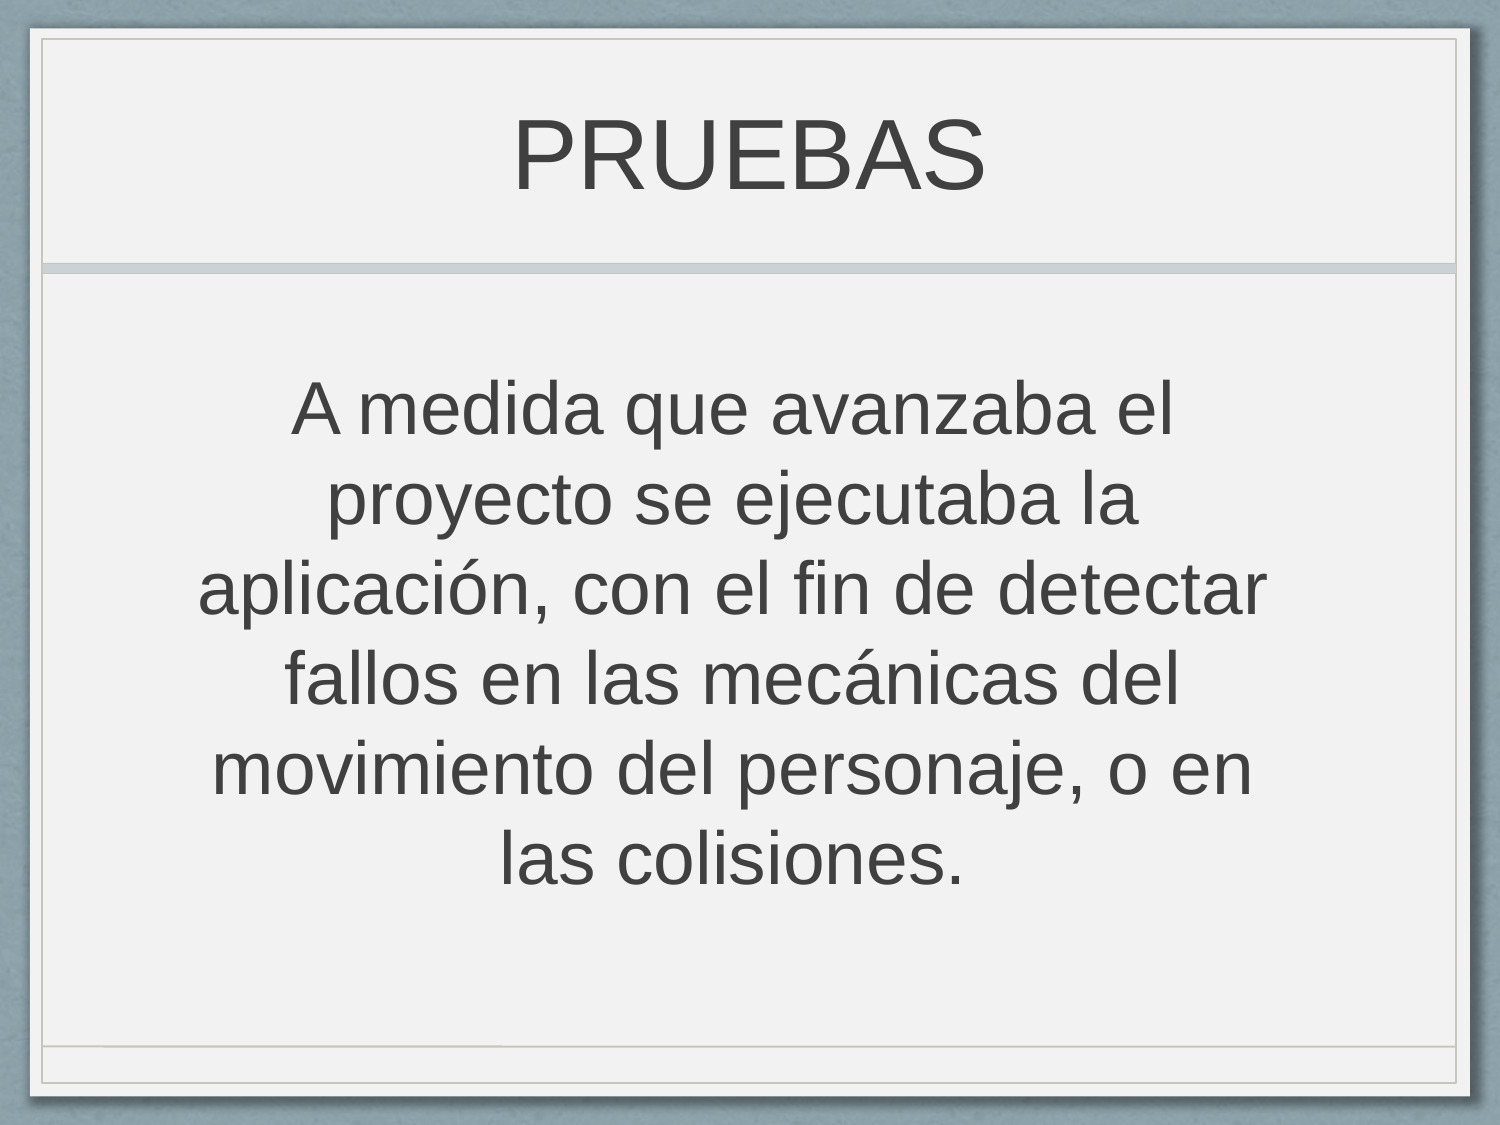

# PRUEBAS
A medida que avanzaba el proyecto se ejecutaba la aplicación, con el fin de detectar fallos en las mecánicas del movimiento del personaje, o en las colisiones.